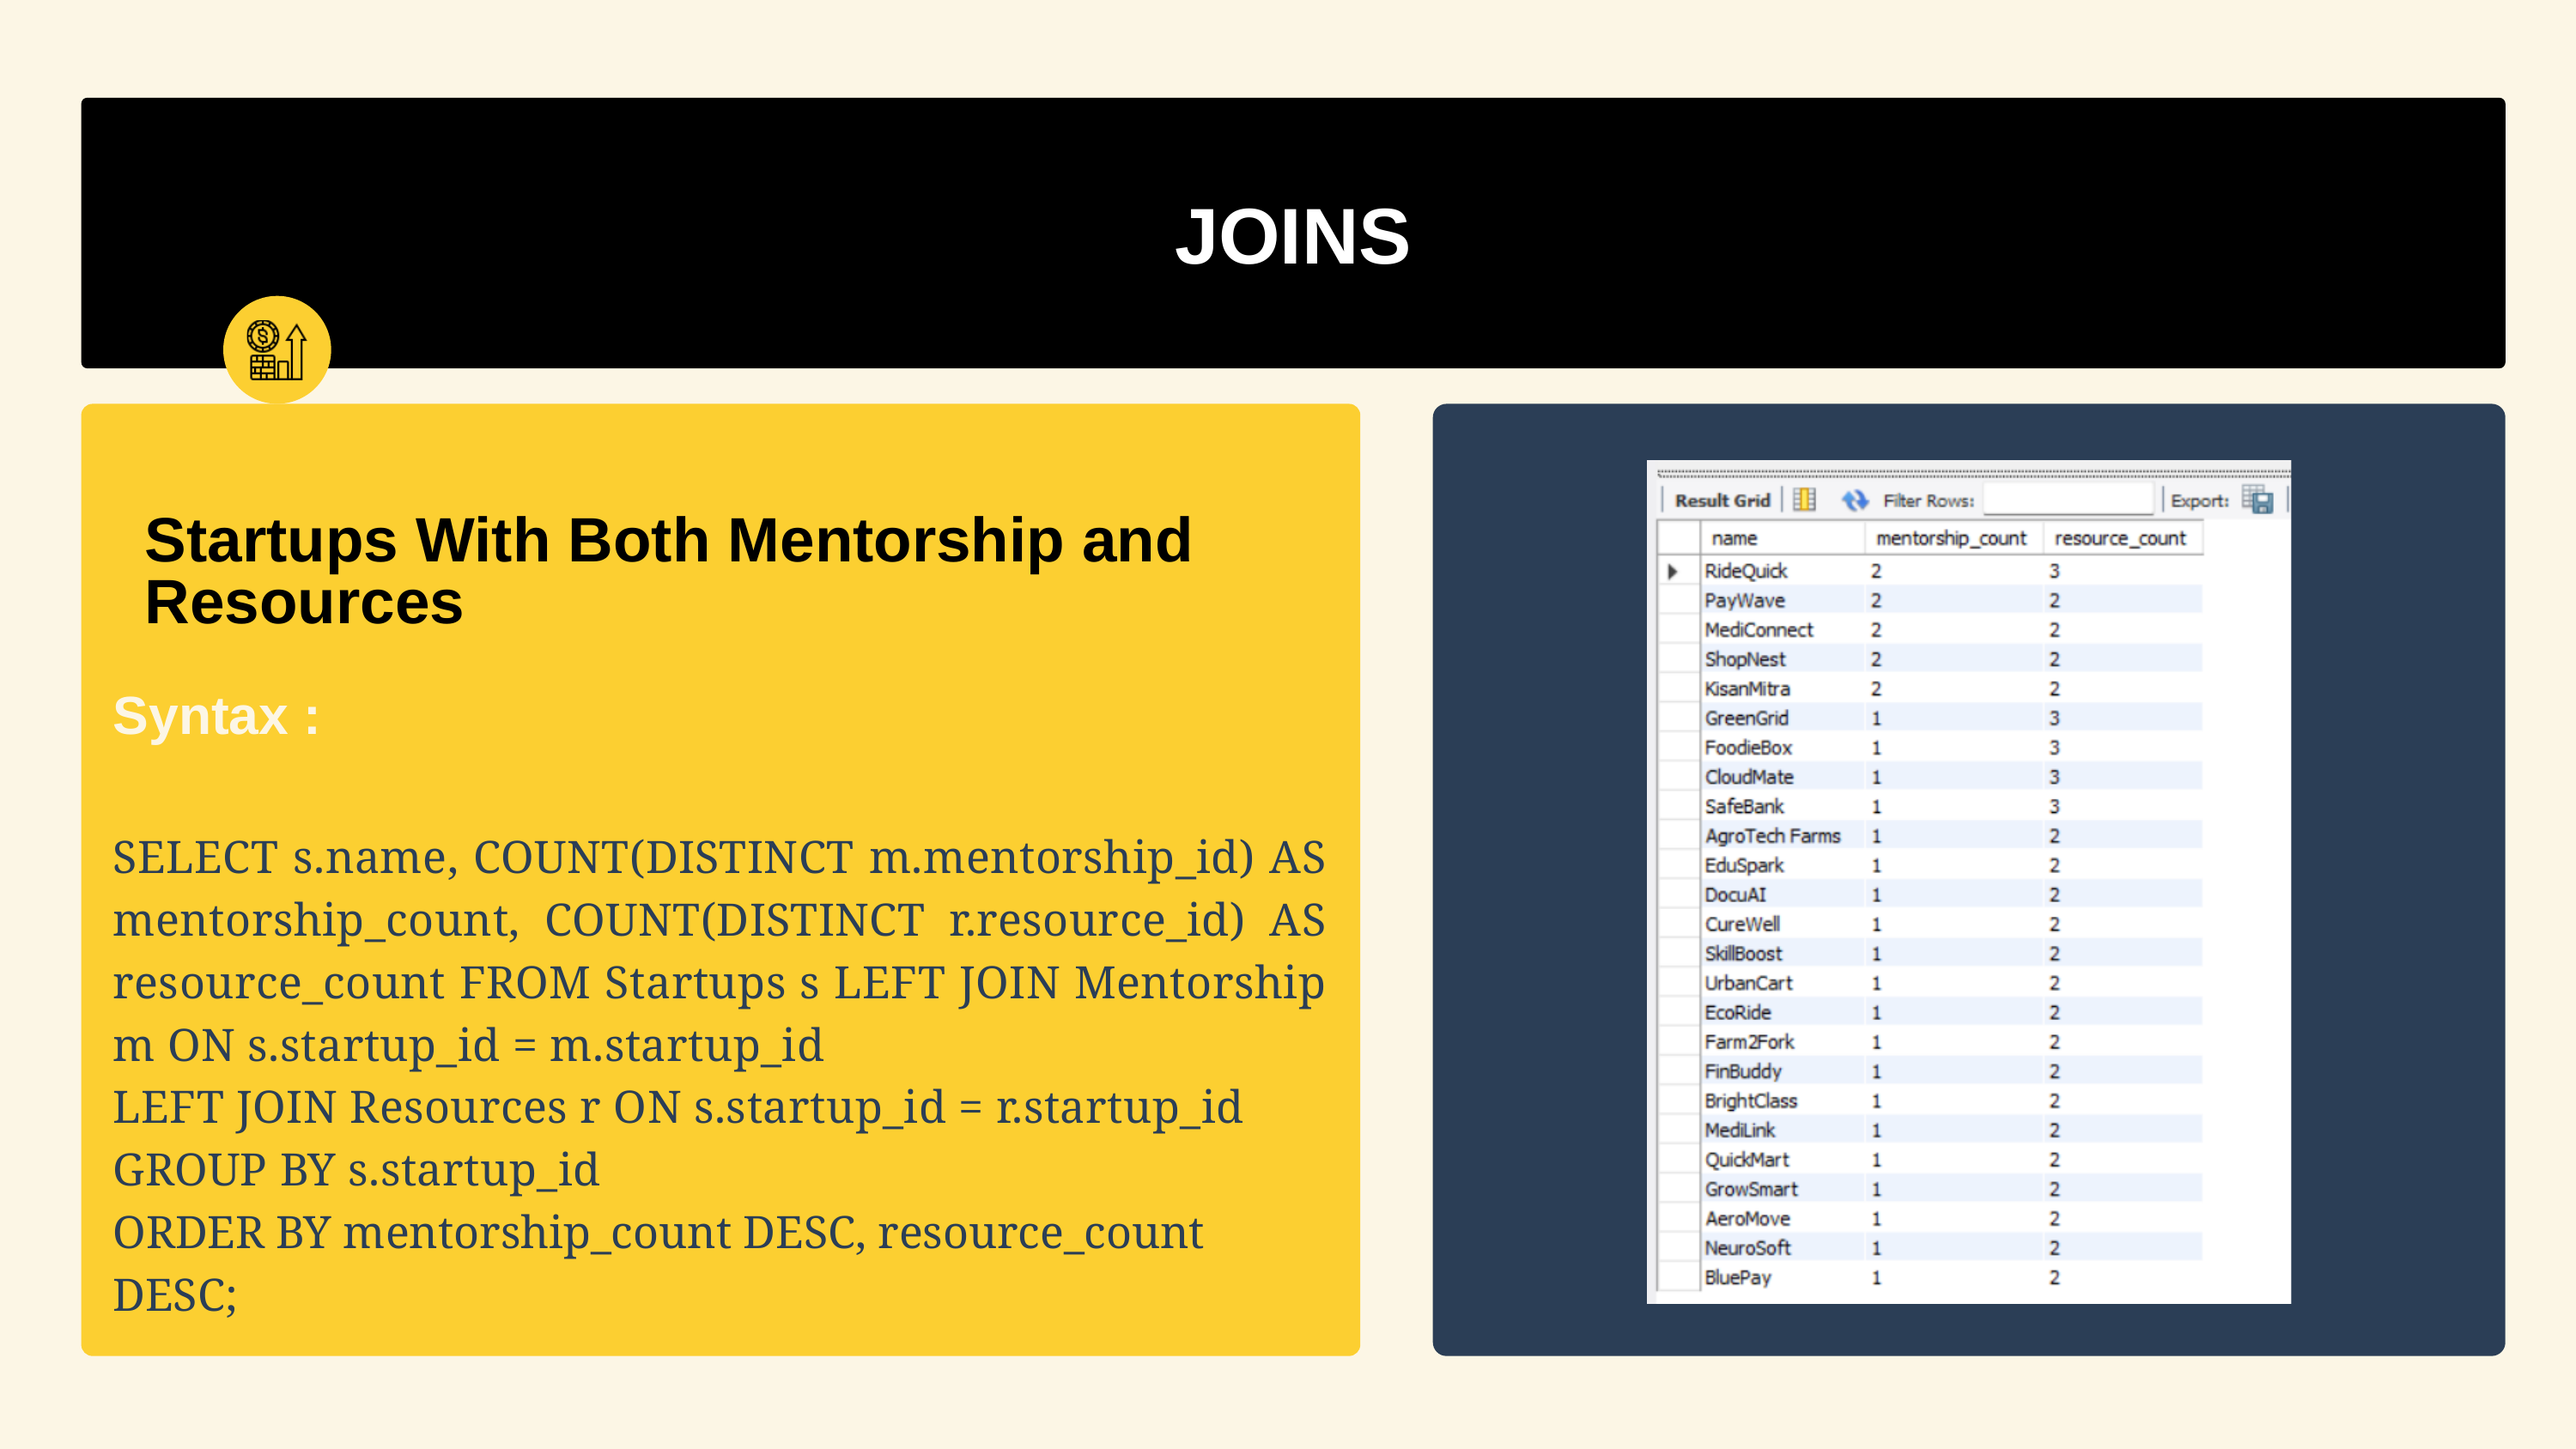

JOINS

Startups With Both Mentorship and Resources
Syntax :

SELECT s.name, COUNT(DISTINCT m.mentorship_id) AS mentorship_count, COUNT(DISTINCT r.resource_id) AS resource_count FROM Startups s LEFT JOIN Mentorship m ON s.startup_id = m.startup_id
LEFT JOIN Resources r ON s.startup_id = r.startup_id
GROUP BY s.startup_id
ORDER BY mentorship_count DESC, resource_count DESC;